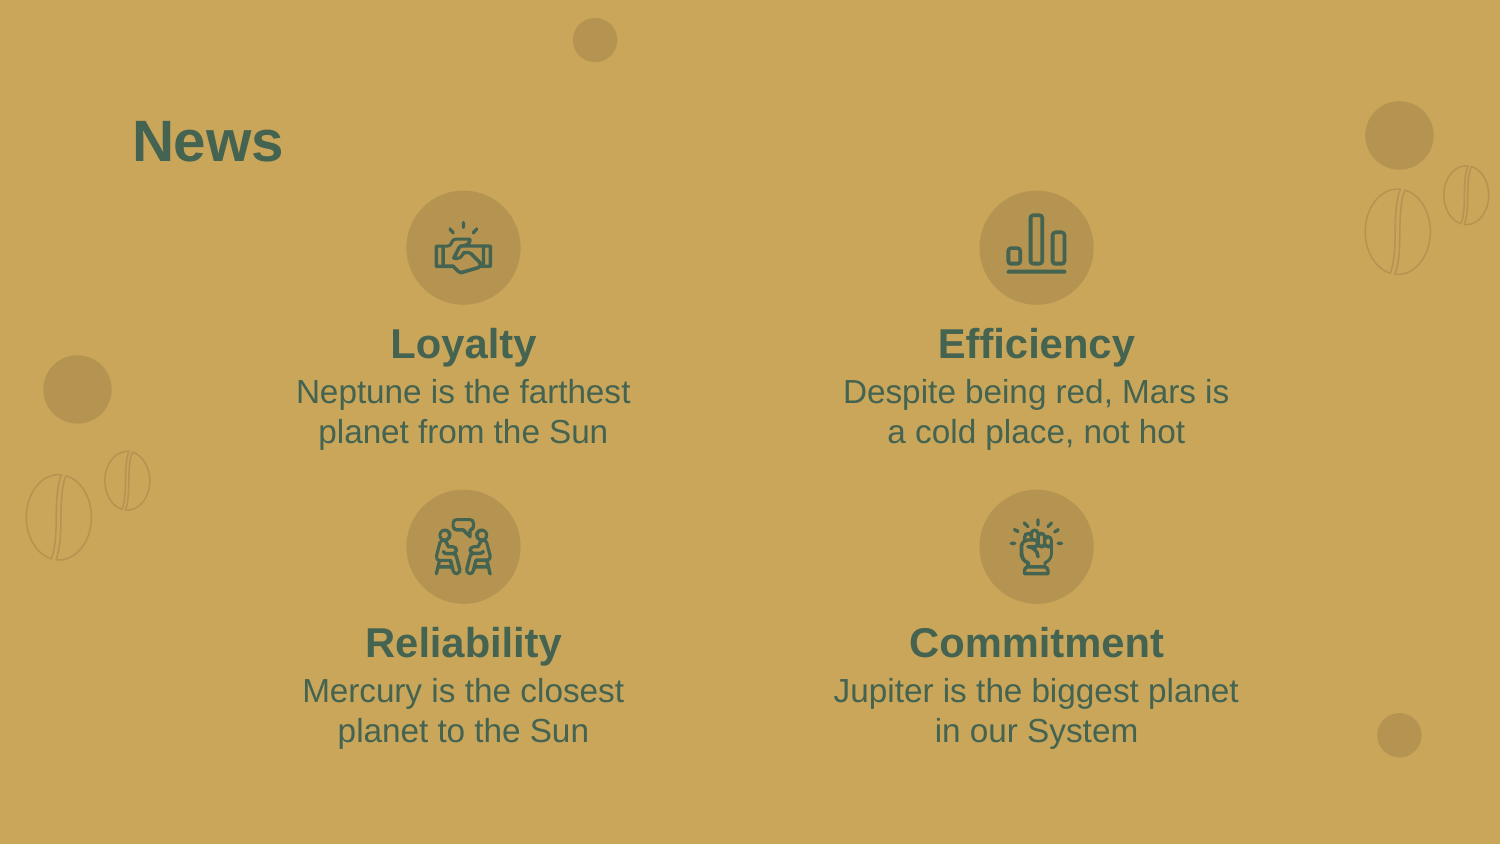

# News

Loyalty
Efficiency
Neptune is the farthest planet from the Sun

Despite being red, Mars is a cold place, not hot

Reliability
Commitment
Mercury is the closest planet to the Sun
Jupiter is the biggest planet in our System